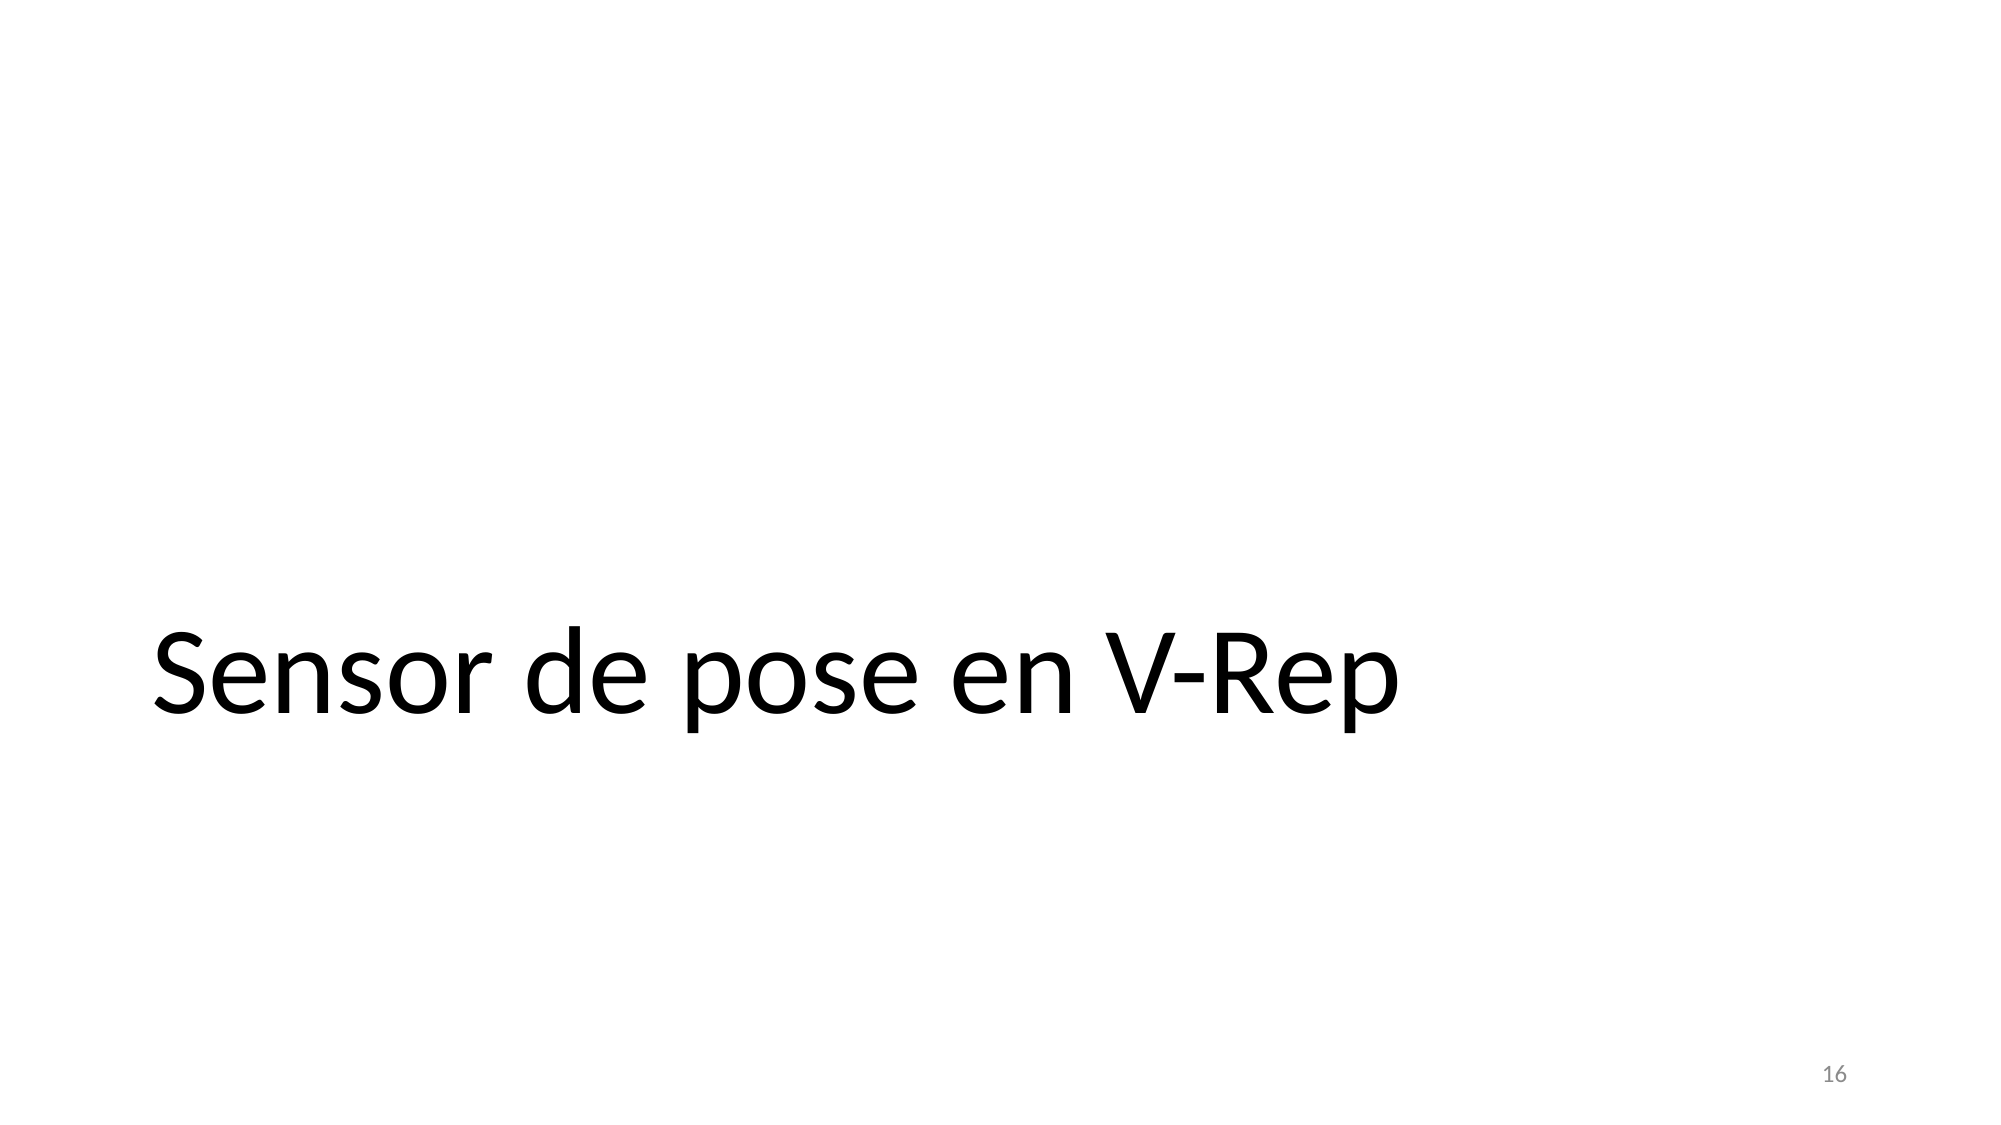

# Sensor de pose en V-Rep

16